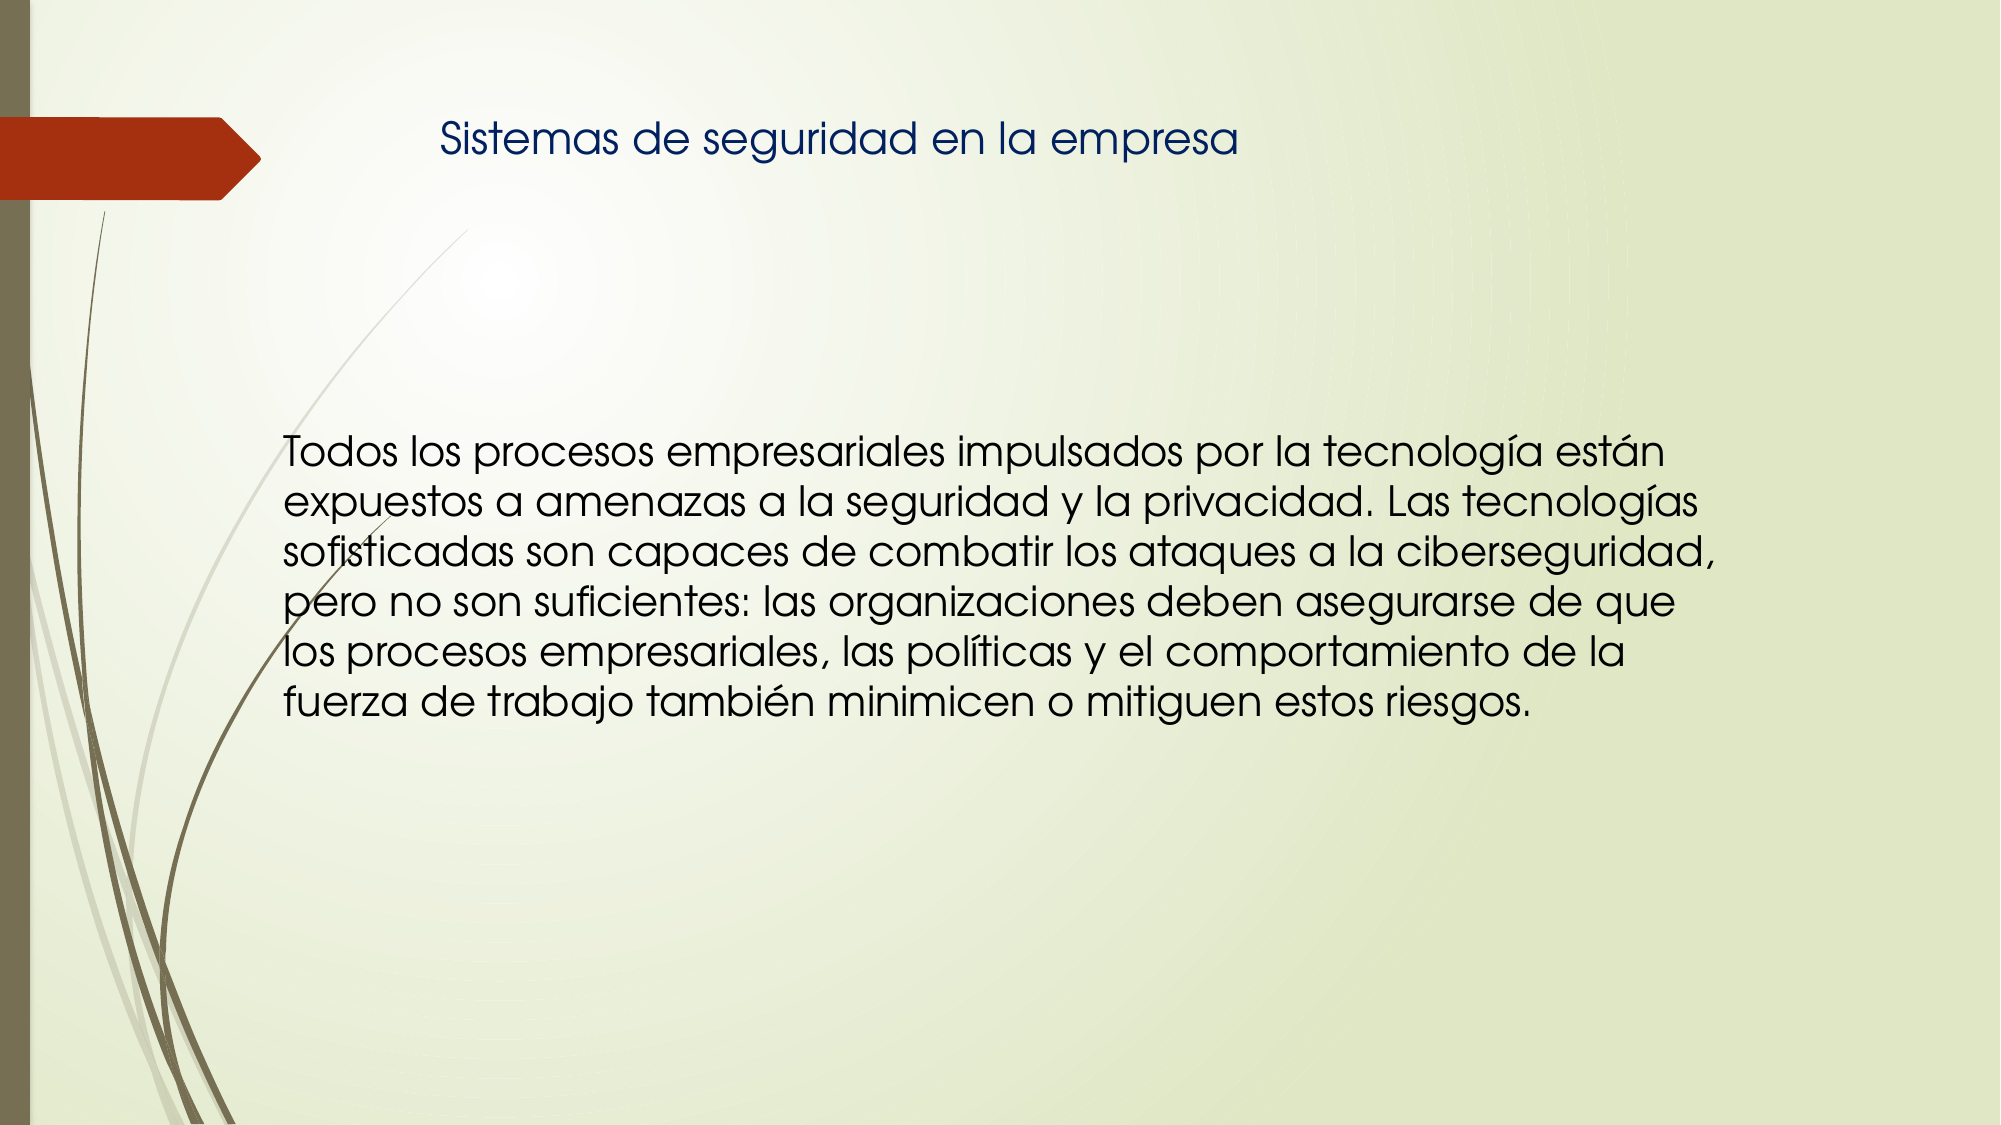

Sistemas de seguridad en la empresa
Todos los procesos empresariales impulsados por la tecnología están expuestos a amenazas a la seguridad y la privacidad. Las tecnologías sofisticadas son capaces de combatir los ataques a la ciberseguridad, pero no son suficientes: las organizaciones deben asegurarse de que los procesos empresariales, las políticas y el comportamiento de la fuerza de trabajo también minimicen o mitiguen estos riesgos.